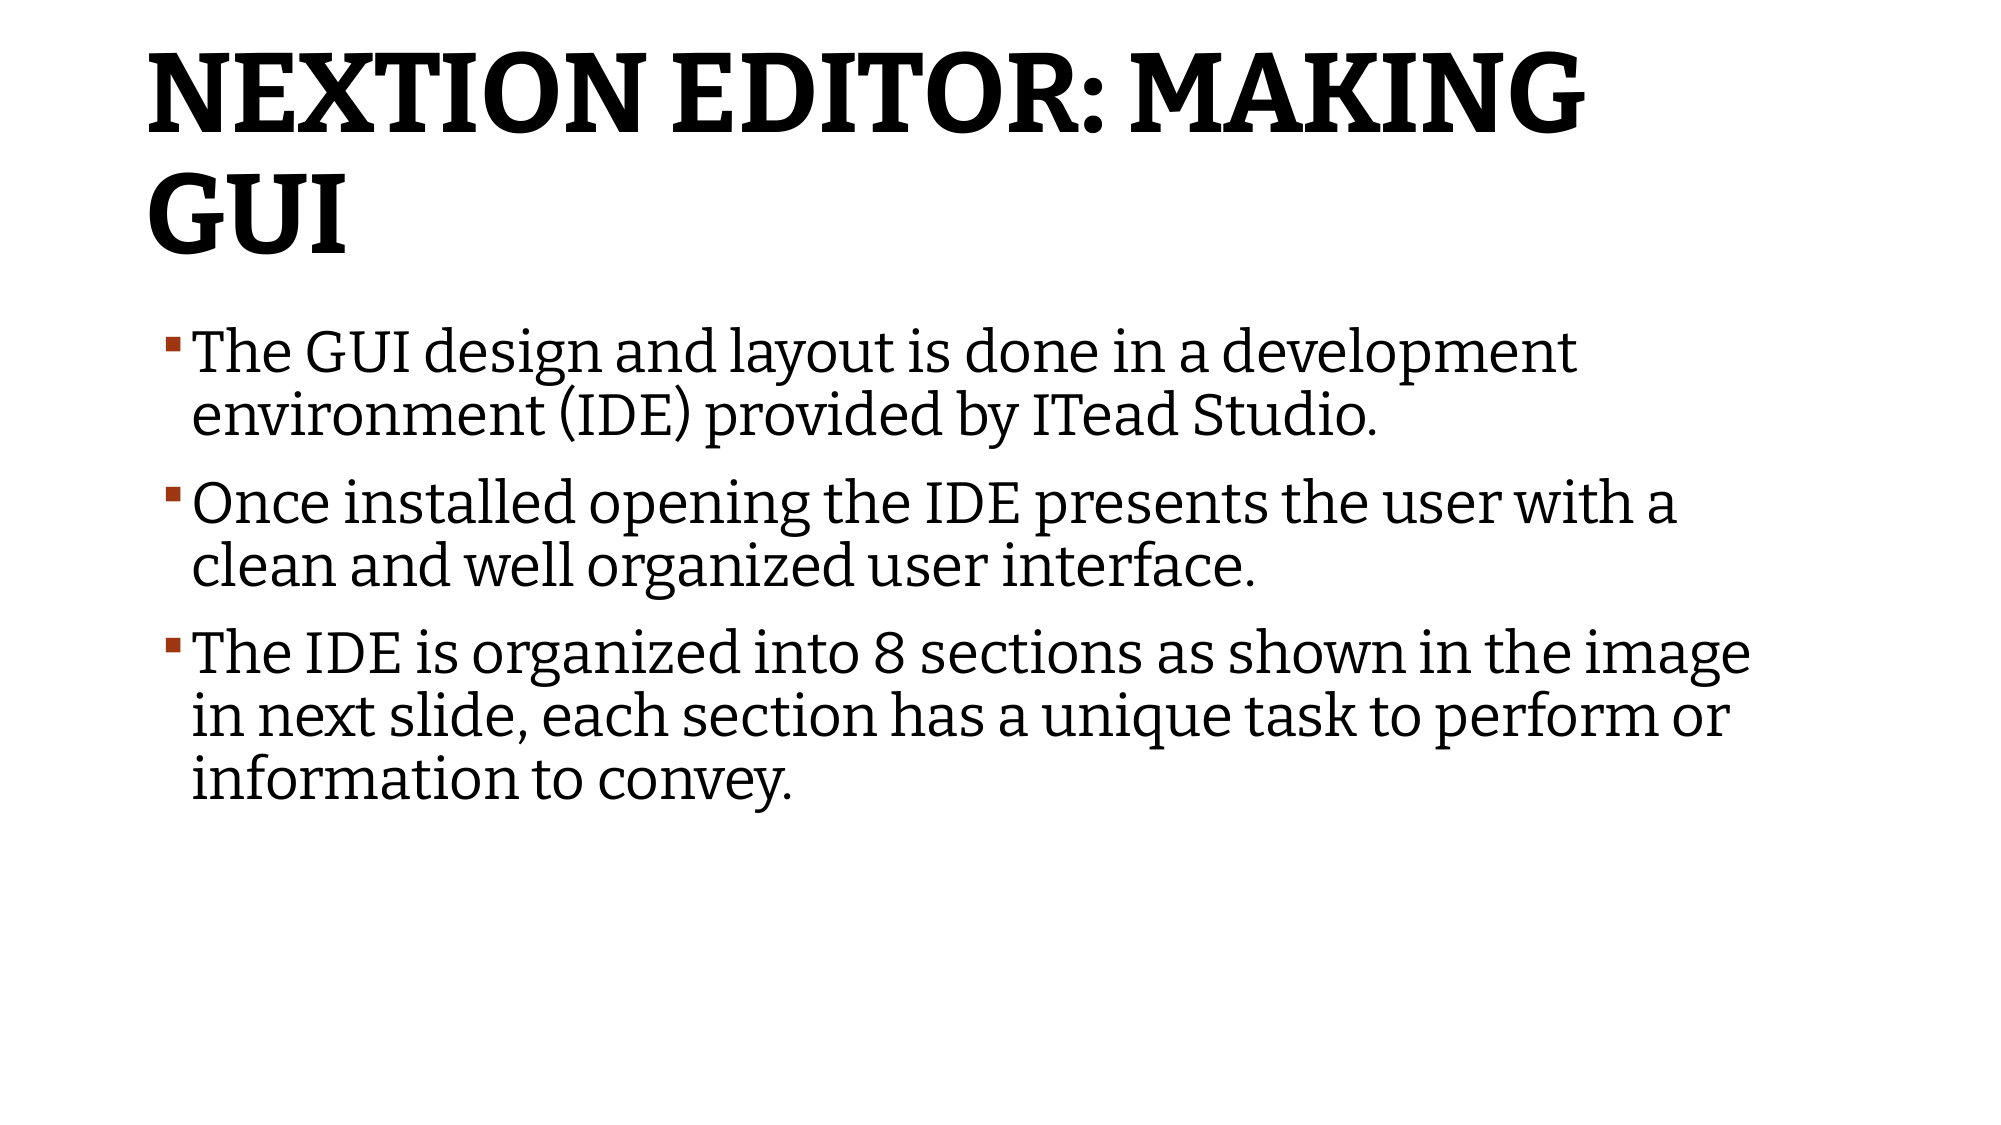

# Nextion editor: making gui
The GUI design and layout is done in a development environment (IDE) provided by ITead Studio.
Once installed opening the IDE presents the user with a clean and well organized user interface.
The IDE is organized into 8 sections as shown in the image in next slide, each section has a unique task to perform or information to convey.